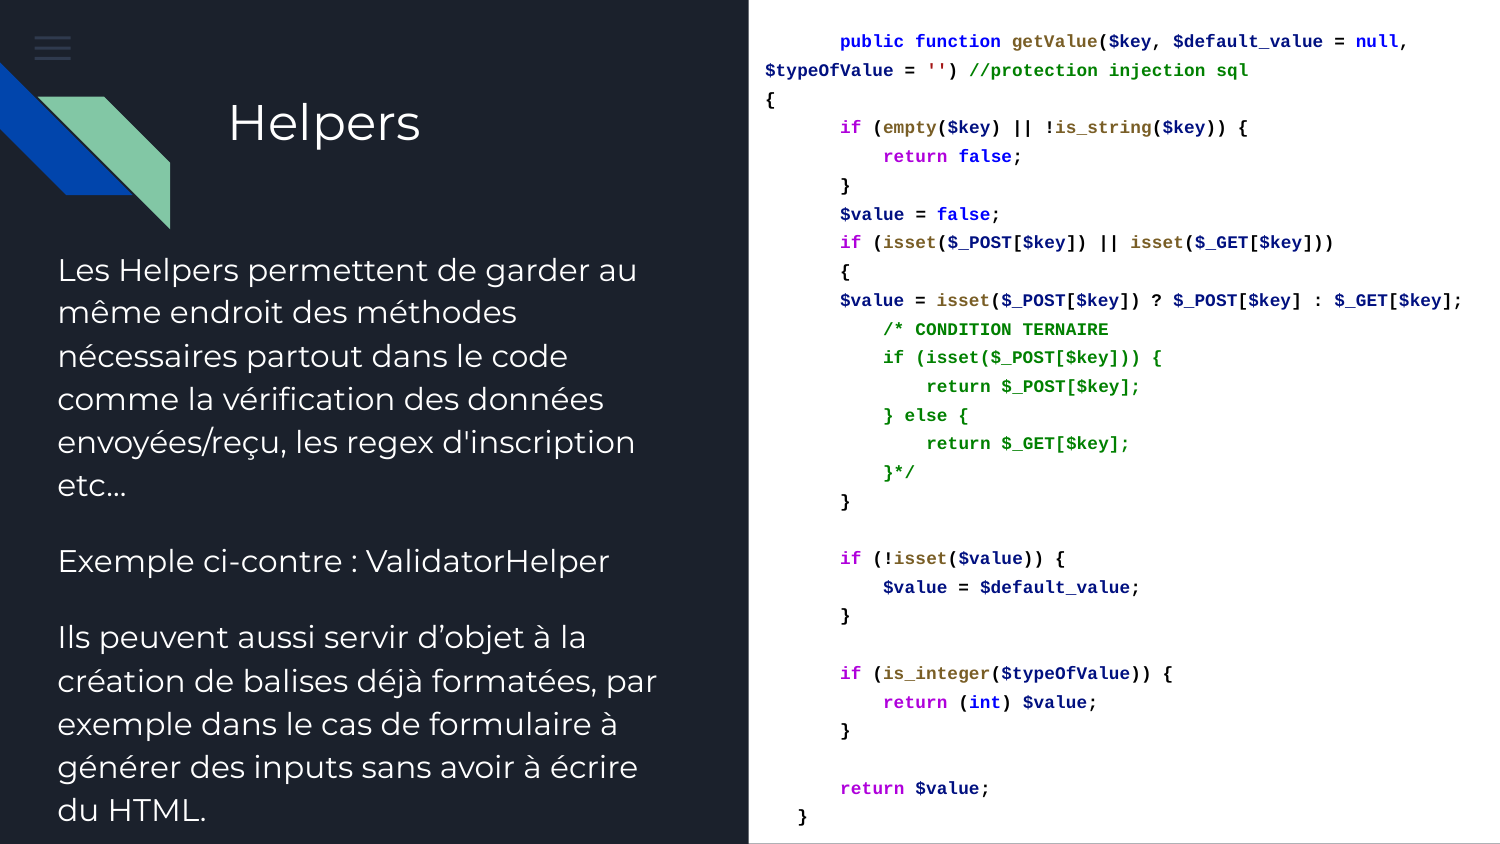

public function getValue($key, $default_value = null, $typeOfValue = '') //protection injection sql
{
       if (empty($key) || !is_string($key)) {
           return false;
       }
       $value = false;
       if (isset($_POST[$key]) || isset($_GET[$key]))
{
$value = isset($_POST[$key]) ? $_POST[$key] : $_GET[$key];
           /* CONDITION TERNAIRE
           if (isset($_POST[$key])) {
               return $_POST[$key];
           } else {
               return $_GET[$key];
           }*/
       }

       if (!isset($value)) {
           $value = $default_value;
       }

       if (is_integer($typeOfValue)) {
           return (int) $value;
       }

       return $value;
   }

Helpers
# Les Helpers permettent de garder au même endroit des méthodes nécessaires partout dans le code comme la vérification des données envoyées/reçu, les regex d'inscription etc...
Exemple ci-contre : ValidatorHelper
Ils peuvent aussi servir d’objet à la création de balises déjà formatées, par exemple dans le cas de formulaire à générer des inputs sans avoir à écrire du HTML.